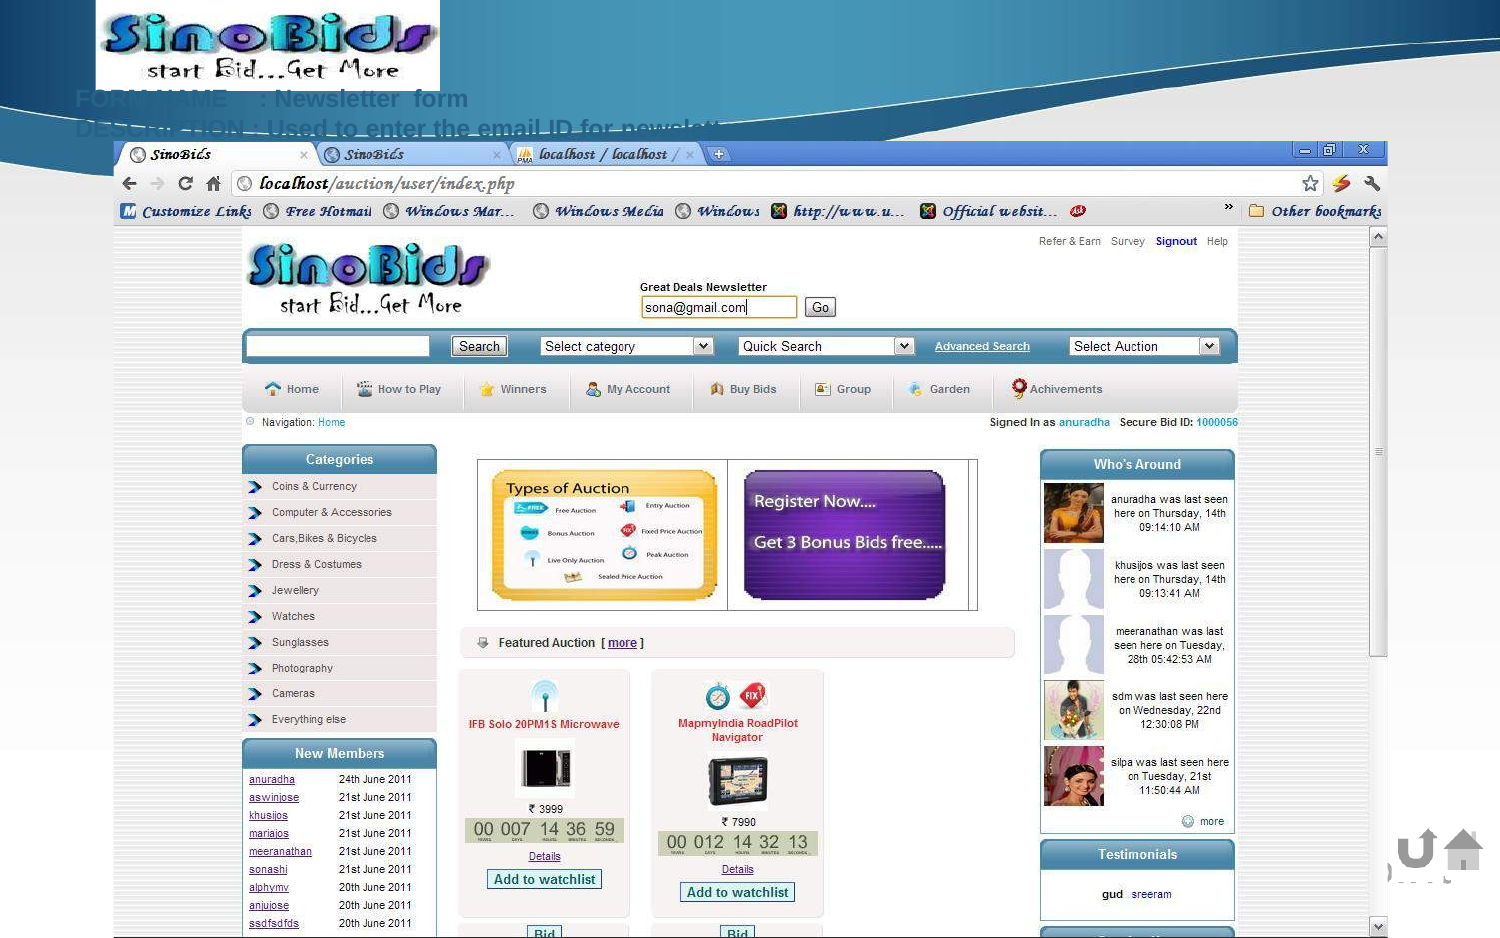

FORM NAME	: Newsletter form
DESCRIPTION : Used to enter the email ID for newsletter